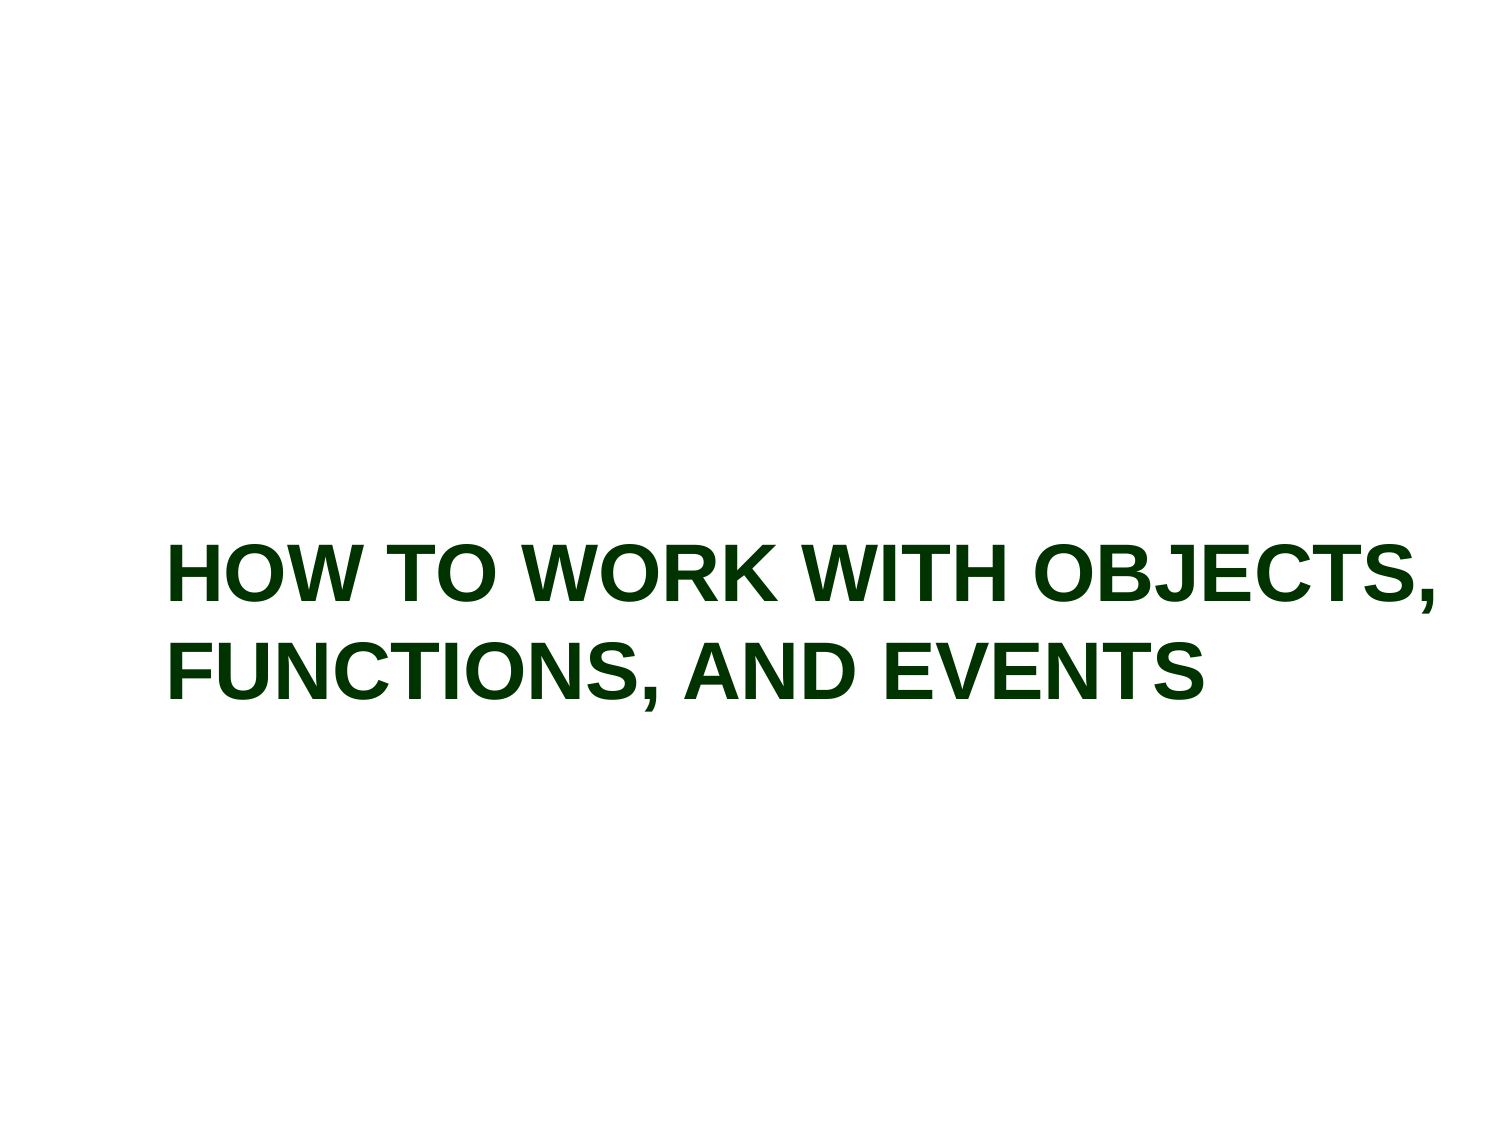

# How to work with objects, functions, and events